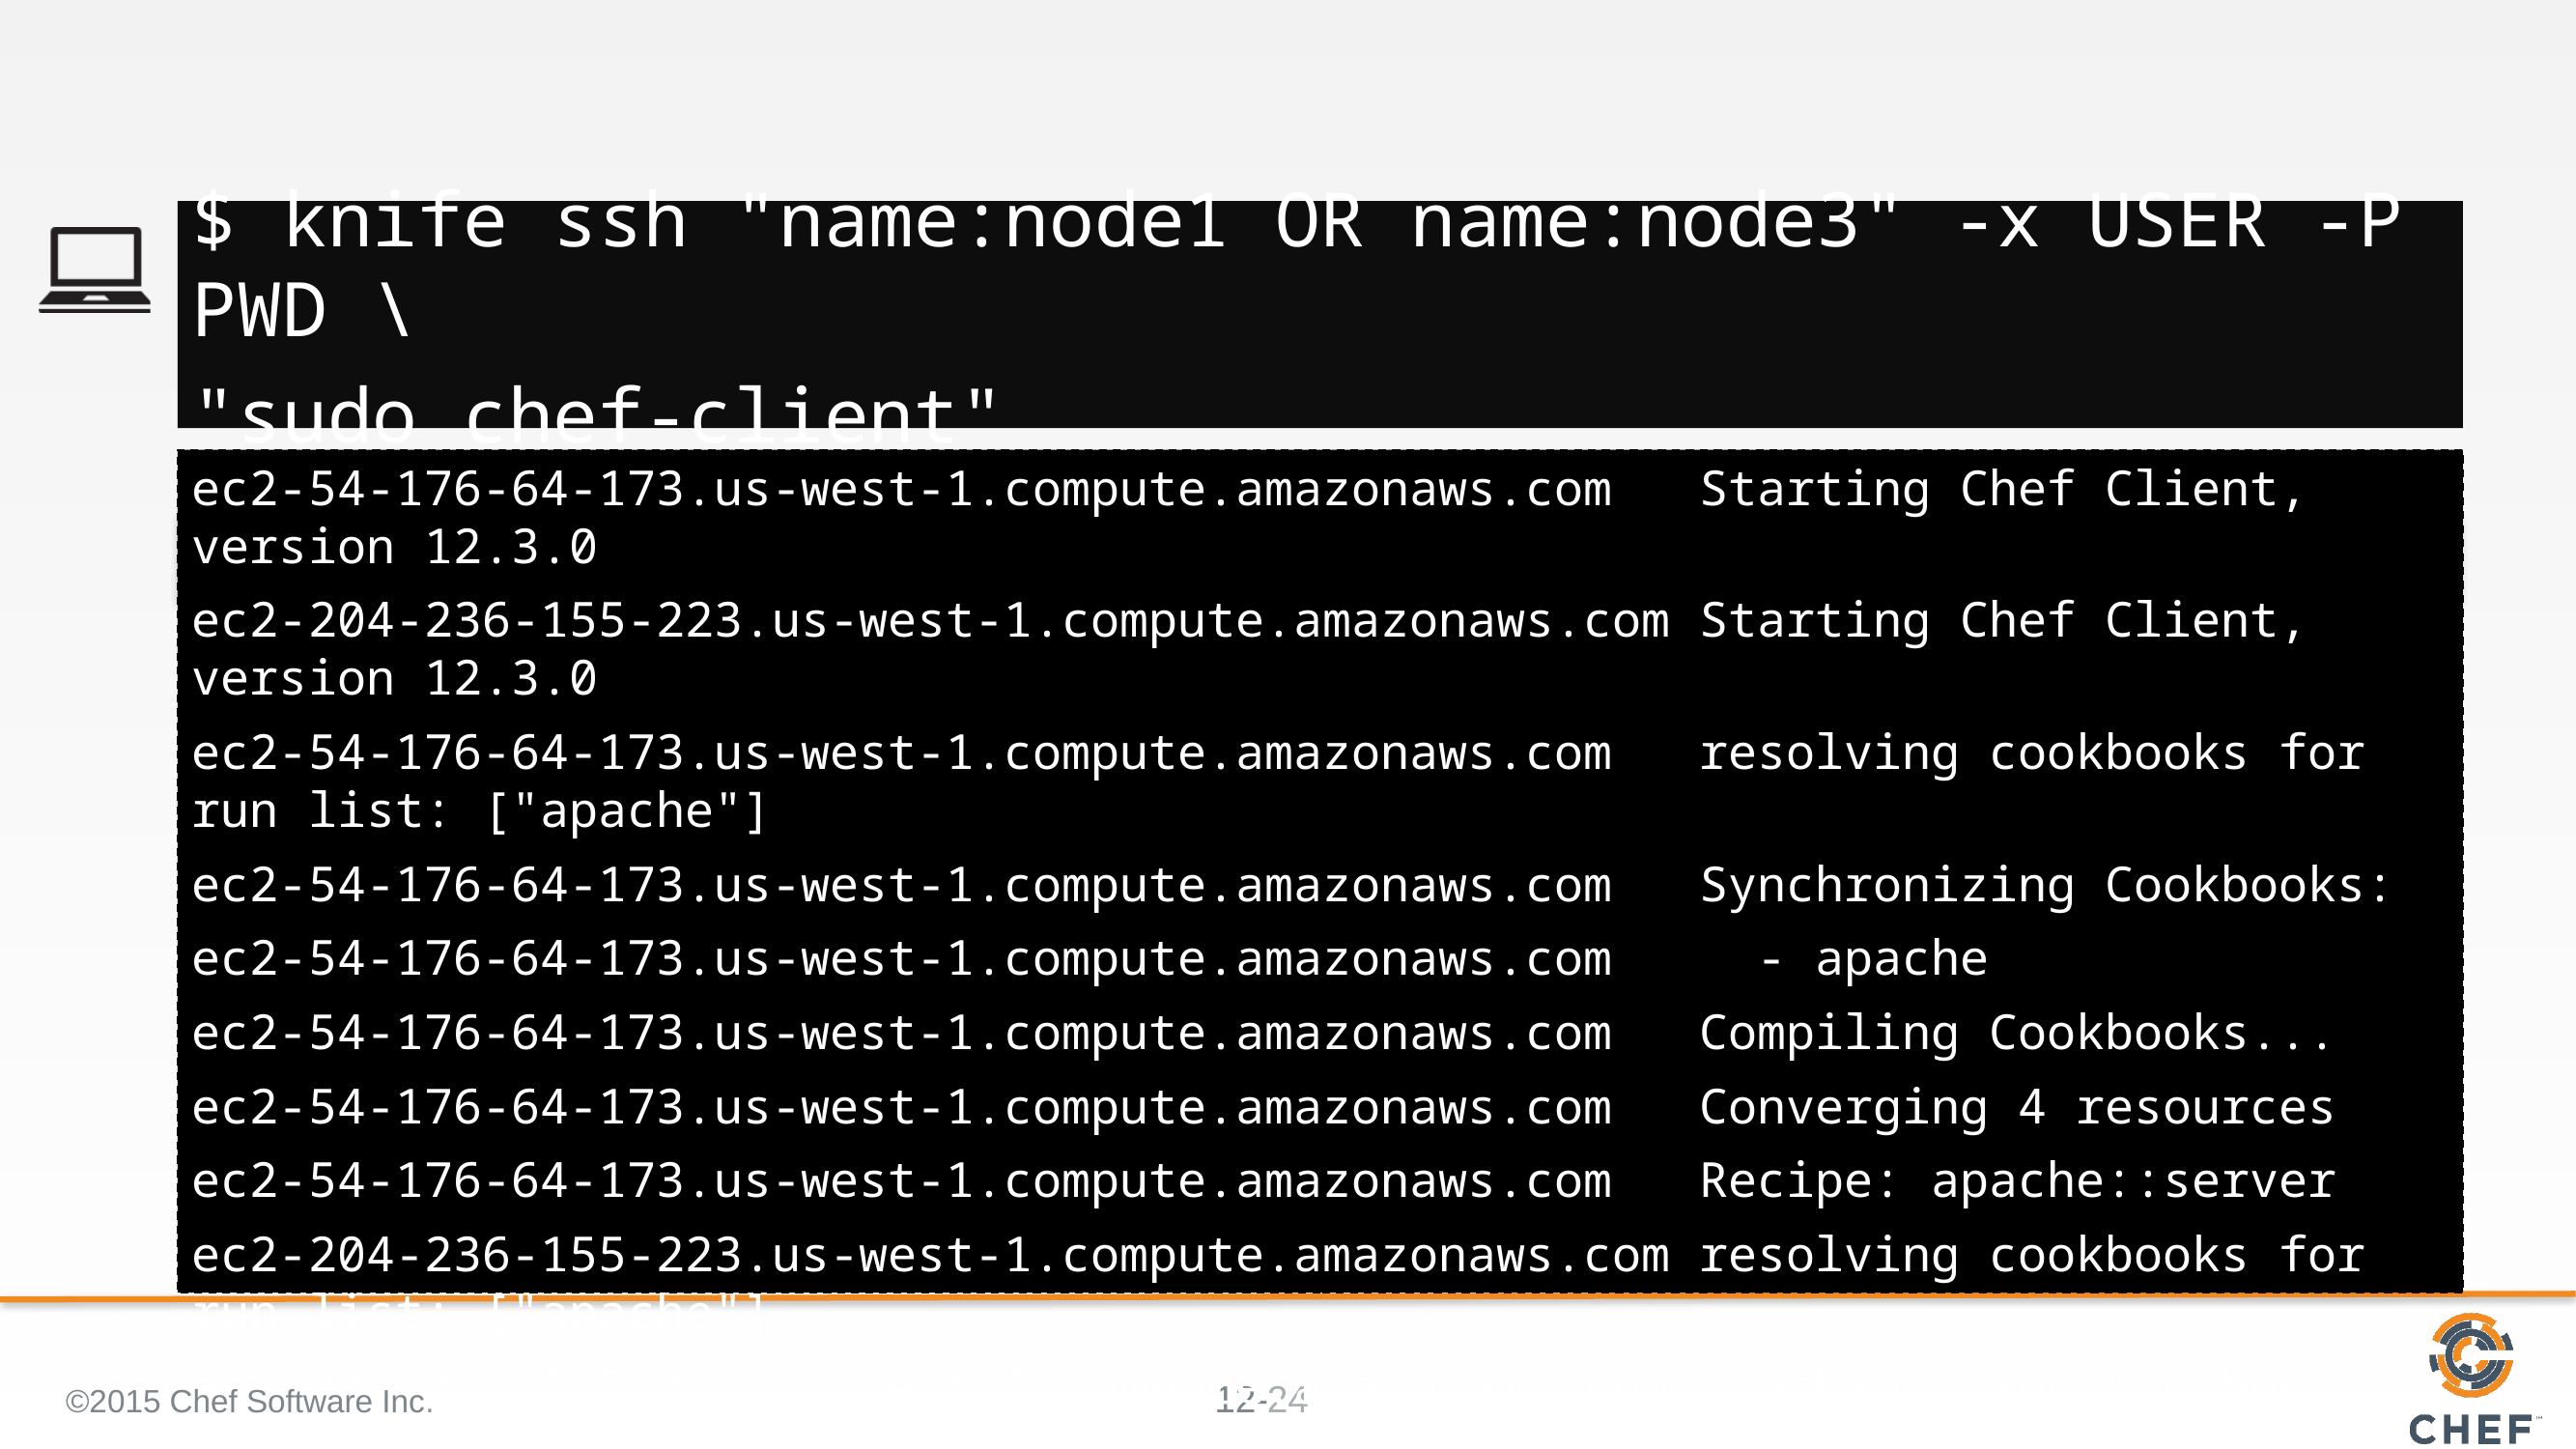

#
$ knife ssh "name:node1 OR name:node3" -x USER -P PWD \
"sudo chef-client"
ec2-54-176-64-173.us-west-1.compute.amazonaws.com   Starting Chef Client, version 12.3.0
ec2-204-236-155-223.us-west-1.compute.amazonaws.com Starting Chef Client, version 12.3.0
ec2-54-176-64-173.us-west-1.compute.amazonaws.com   resolving cookbooks for run list: ["apache"]
ec2-54-176-64-173.us-west-1.compute.amazonaws.com   Synchronizing Cookbooks:
ec2-54-176-64-173.us-west-1.compute.amazonaws.com     - apache
ec2-54-176-64-173.us-west-1.compute.amazonaws.com   Compiling Cookbooks...
ec2-54-176-64-173.us-west-1.compute.amazonaws.com   Converging 4 resources
ec2-54-176-64-173.us-west-1.compute.amazonaws.com   Recipe: apache::server
ec2-204-236-155-223.us-west-1.compute.amazonaws.com resolving cookbooks for run list: ["apache"]
ec2-204-236-155-223.us-west-1.compute.amazonaws.com Synchronizing Cookbooks:
©2015 Chef Software Inc.
24